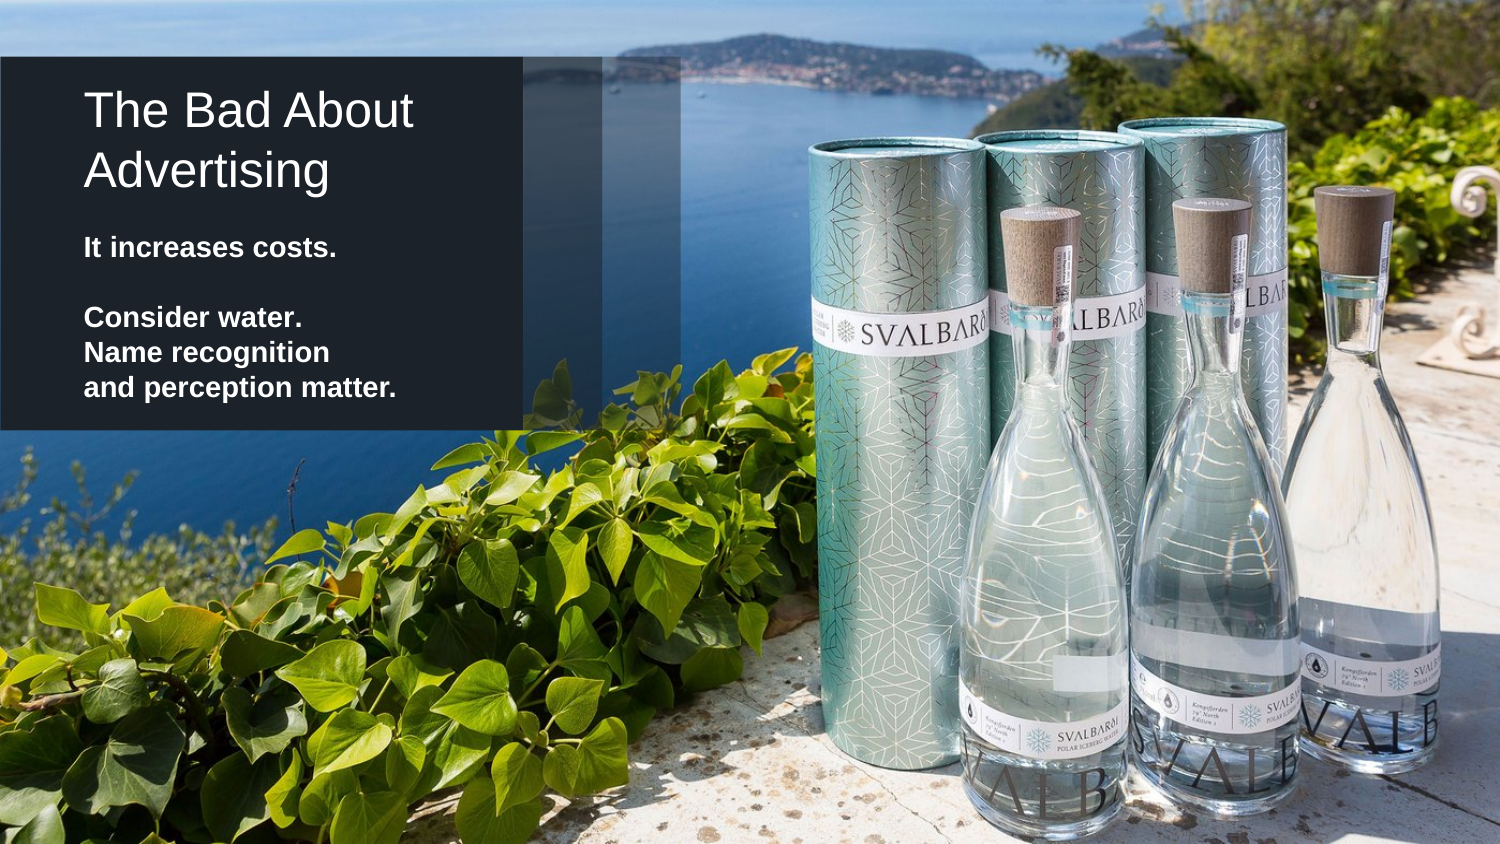

The Bad About Advertising

It increases costs.

Consider water.
Name recognition
and perception matter.